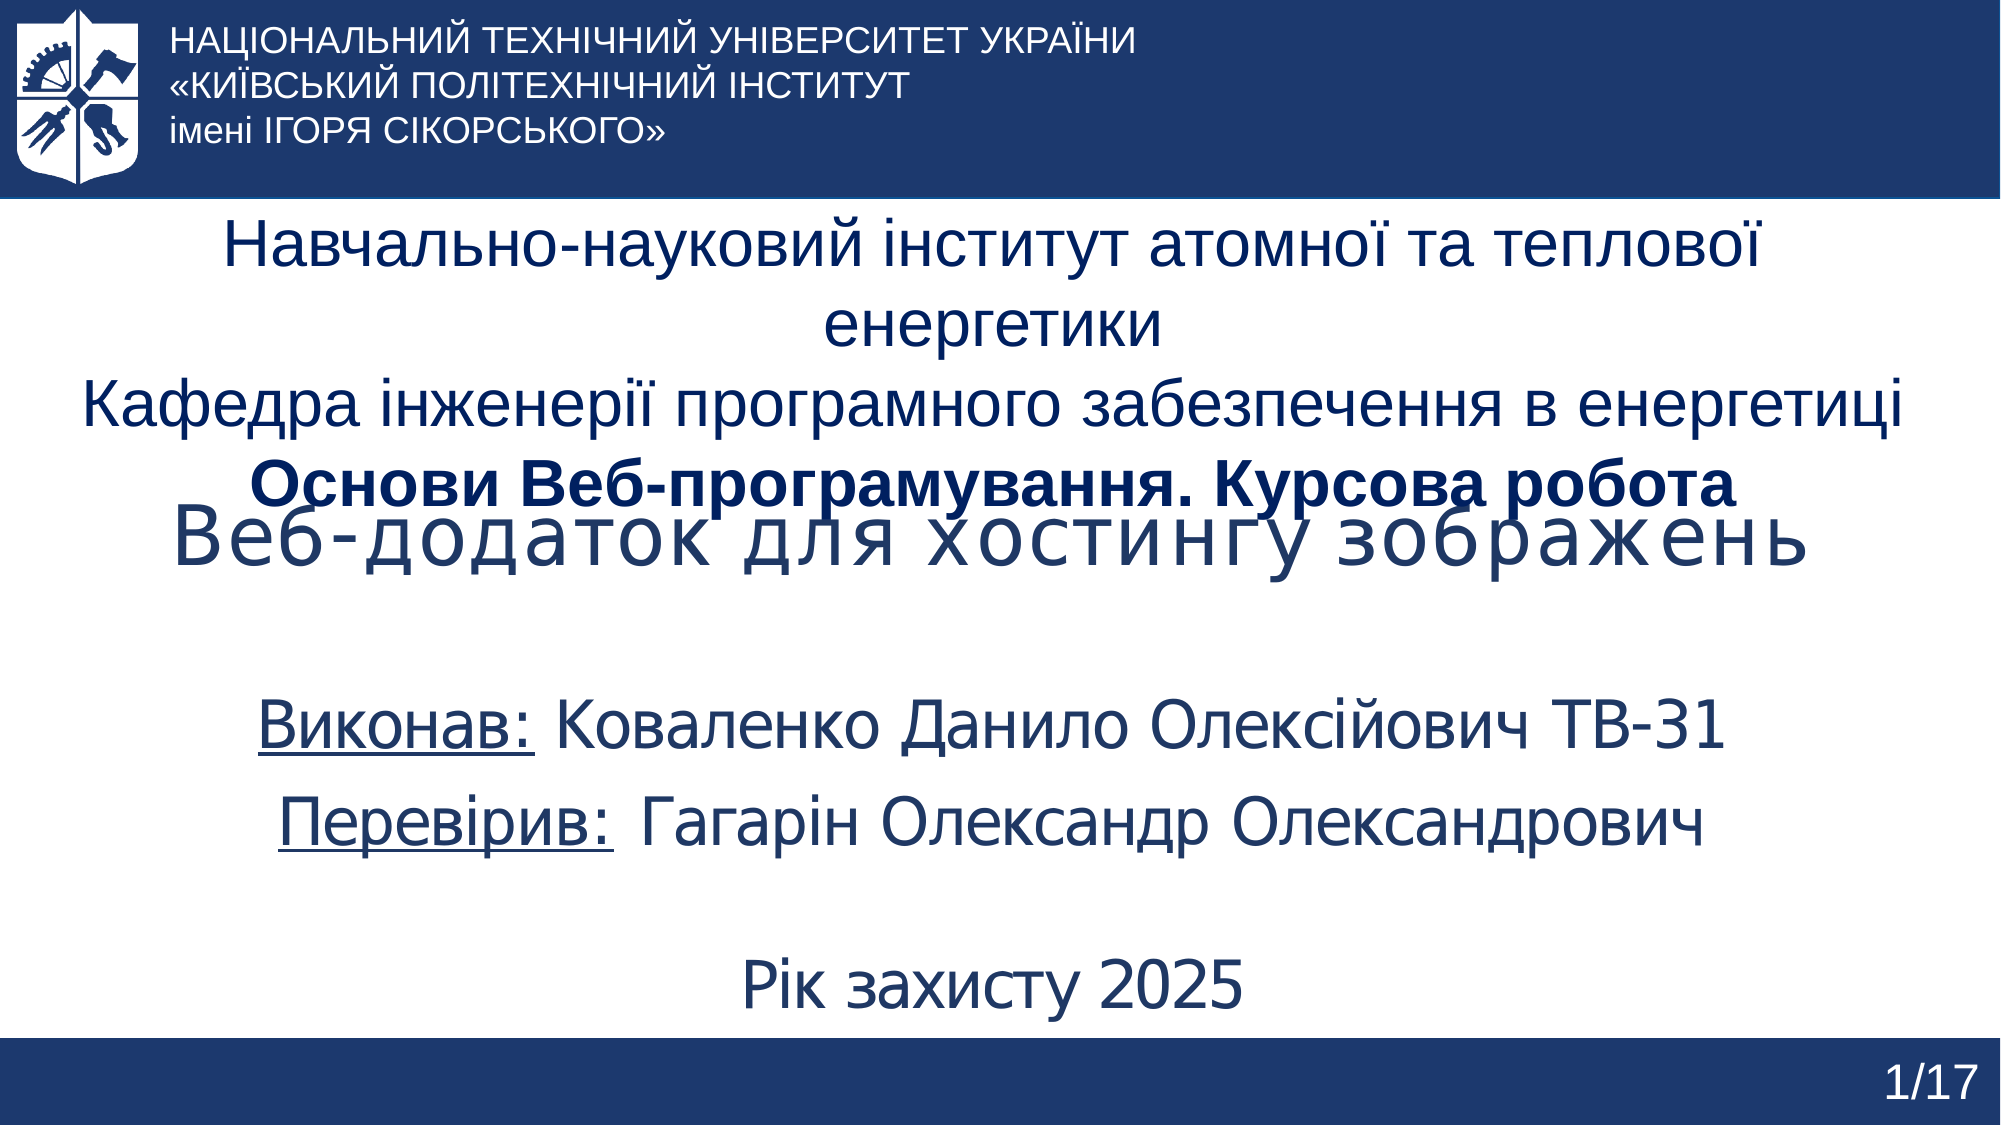

НАЦІОНАЛЬНИЙ ТЕХНІЧНИЙ УНІВЕРСИТЕТ УКРАЇНИ
«КИЇВСЬКИЙ ПОЛІТЕХНІЧНИЙ ІНСТИТУТ
імені ІГОРЯ СІКОРСЬКОГО»
Навчально-науковий інститут атомної та теплової енергетики
Кафедра інженерії програмного забезпечення в енергетиці
Основи Веб-програмування. Курсова робота
# Веб-додаток для хостингу зображень Виконав: Коваленко Данило Олексійович ТВ-31 Перевірив: Гагарін Олександр Олександрович Рік захисту 2025
1/17